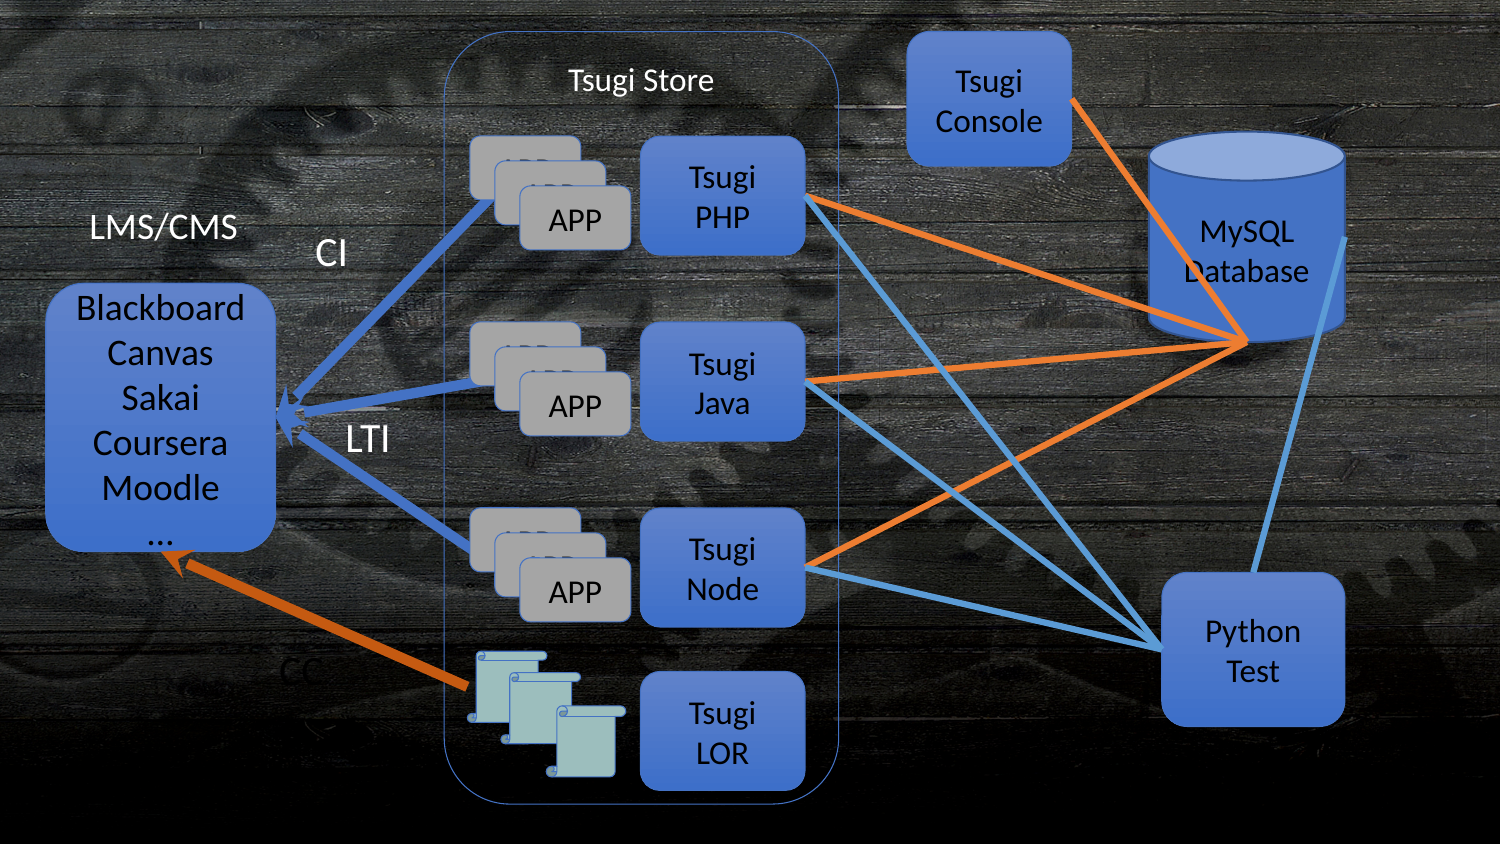

Tsugi Store
Tsugi
Console
MySQL
Database
APP
APP
APP
Tsugi
PHP
LMS/CMS
CI
Blackboard
Canvas
Sakai
Coursera
Moodle
…
APP
APP
APP
Tsugi
Java
LTI
APP
APP
APP
Tsugi
Node
Python
Test
CC

Tsugi
LOR